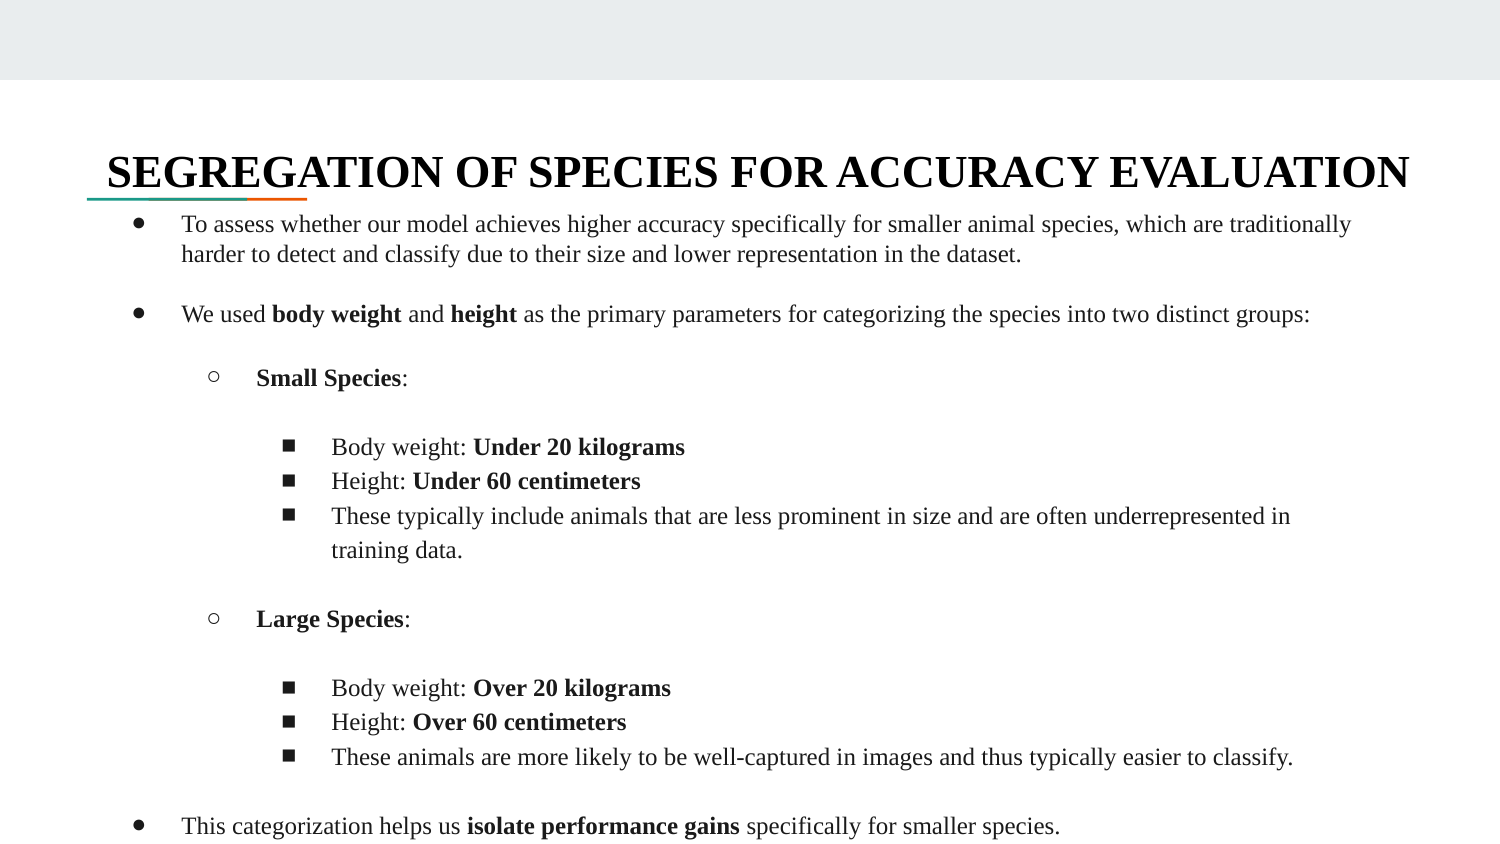

# SEGREGATION OF SPECIES FOR ACCURACY EVALUATION

To assess whether our model achieves higher accuracy specifically for smaller animal species, which are traditionally harder to detect and classify due to their size and lower representation in the dataset.

We used body weight and height as the primary parameters for categorizing the species into two distinct groups:
Small Species:
Body weight: Under 20 kilograms
Height: Under 60 centimeters
These typically include animals that are less prominent in size and are often underrepresented in training data.
Large Species:
Body weight: Over 20 kilograms
Height: Over 60 centimeters
These animals are more likely to be well-captured in images and thus typically easier to classify.
This categorization helps us isolate performance gains specifically for smaller species.